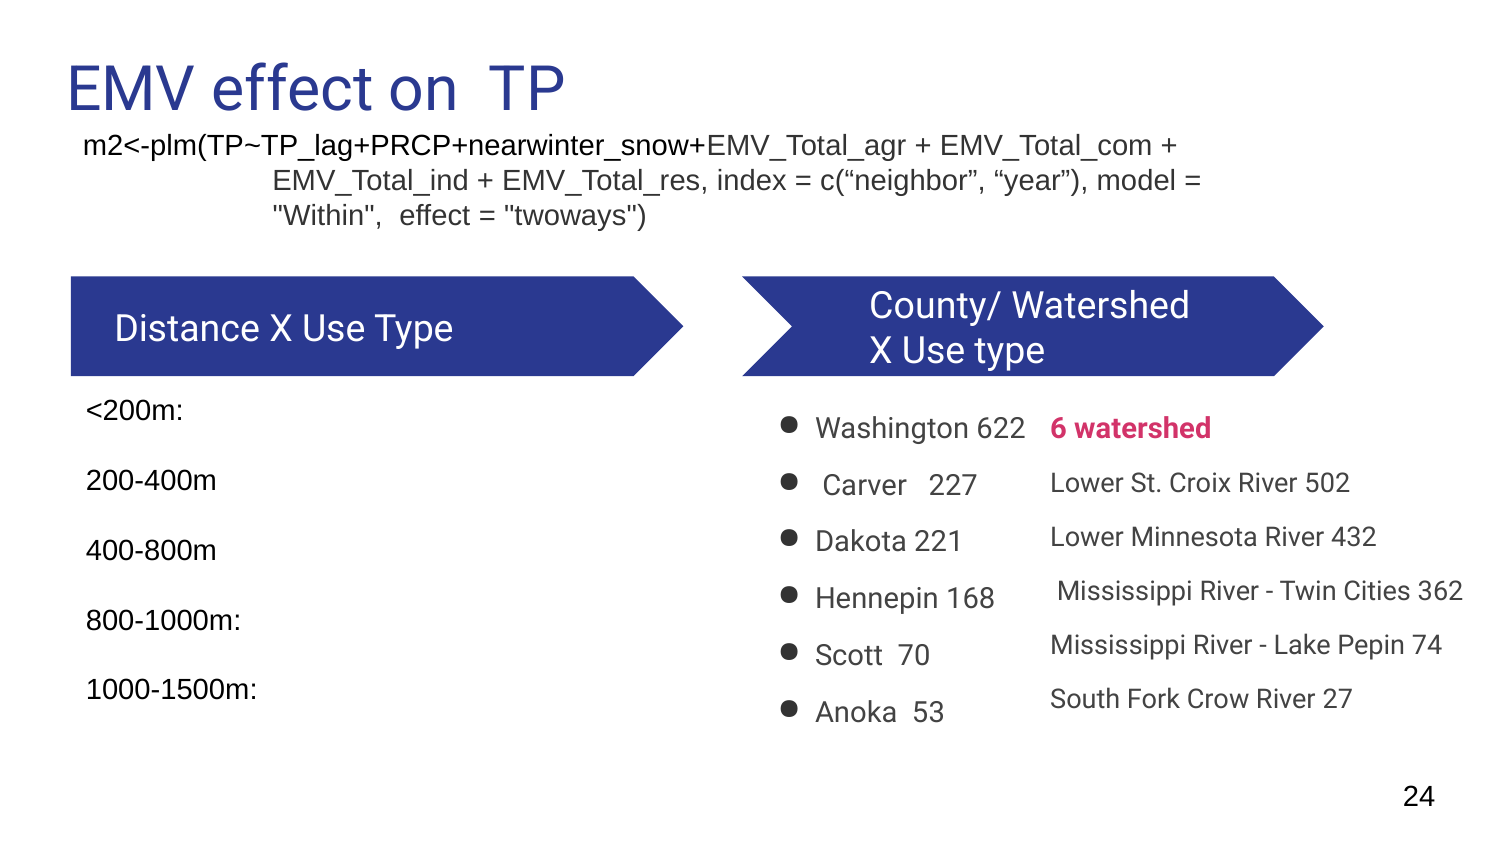

# EMV effect on  TP
m2<-plm(TP~TP_lag+PRCP+nearwinter_snow+EMV_Total_agr + EMV_Total_com +
                       EMV_Total_ind + EMV_Total_res, index = c(“neighbor”, “year”), model =
                       "Within",  effect = "twoways")

Distance X Use Type
County/ Watershed
X Use type
<200m:

200-400m

400-800m

800-1000m:

1000-1500m:

Washington 622
 Carver   227
Dakota 221
Hennepin 168
Scott  70
Anoka  53

6 watershed
Lower St. Croix River 502
Lower Minnesota River 432
 Mississippi River - Twin Cities 362
Mississippi River - Lake Pepin 74
South Fork Crow River 27
24